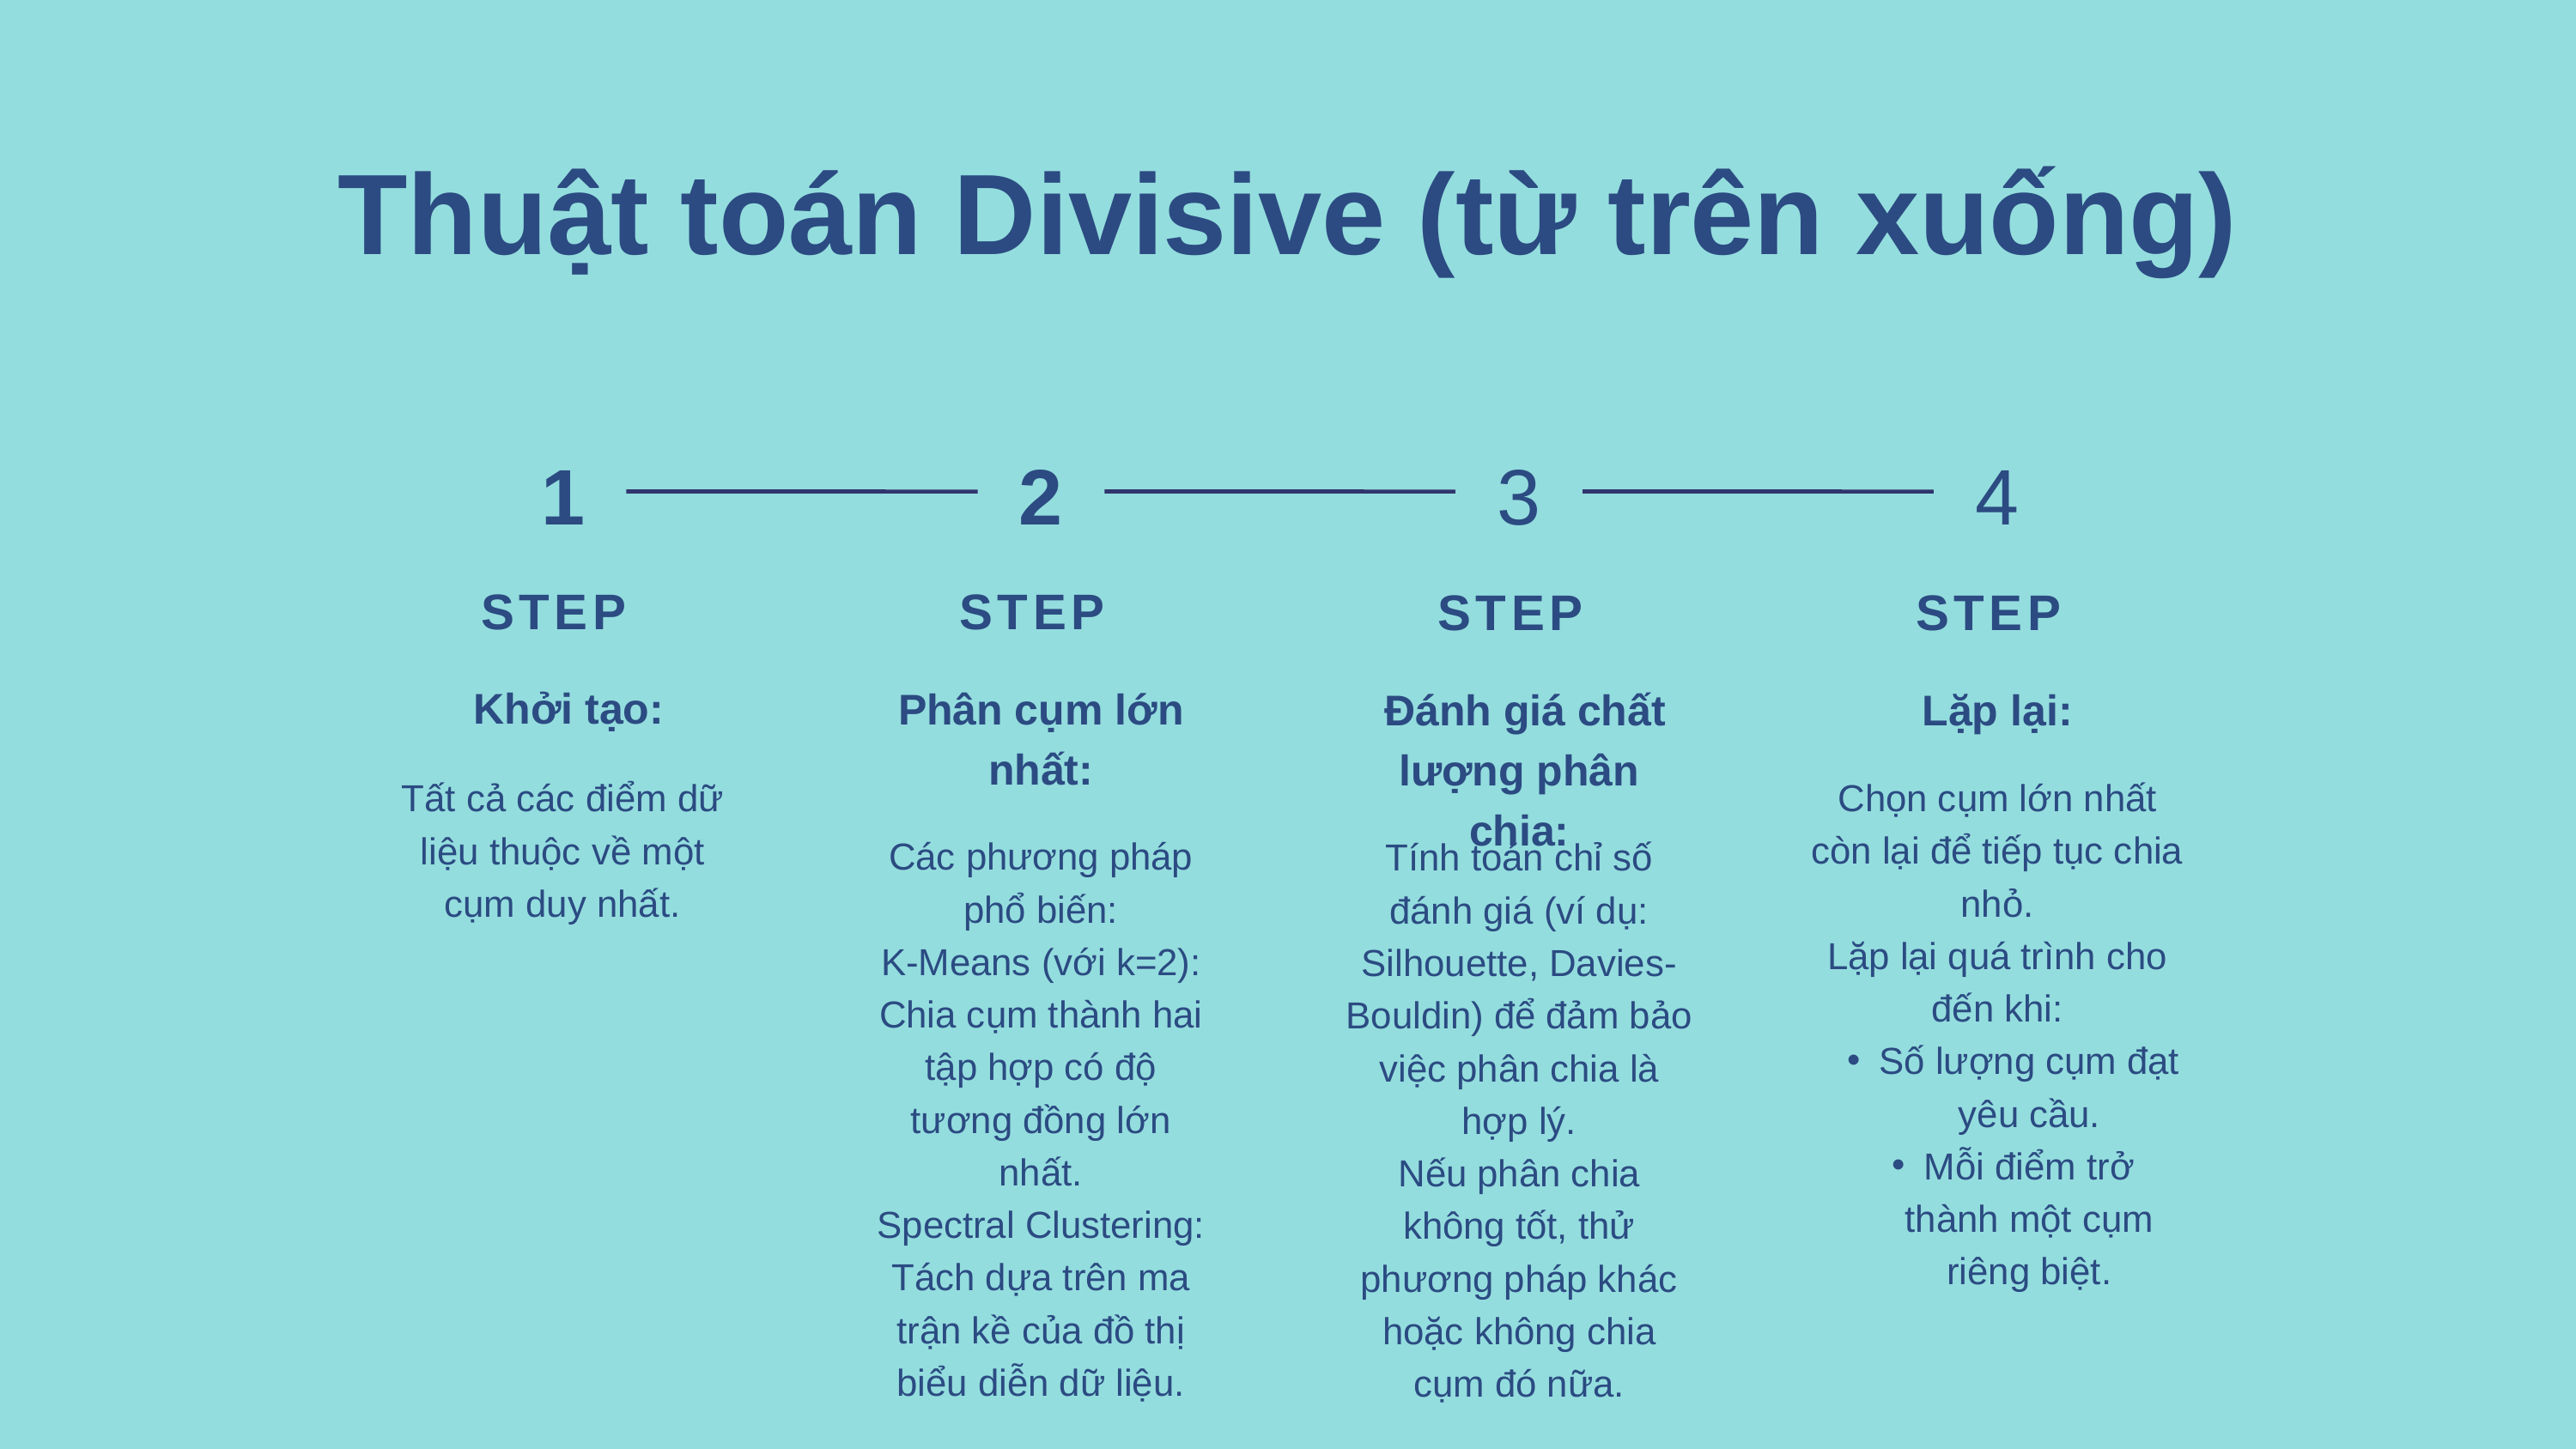

Thuật toán Divisive (từ trên xuống)

1

2

3

4

STEP
 Khởi tạo:
Tất cả các điểm dữ liệu thuộc về một cụm duy nhất.
STEP
Phân cụm lớn nhất:
Các phương pháp phổ biến:
K-Means (với k=2): Chia cụm thành hai tập hợp có độ tương đồng lớn nhất.
Spectral Clustering: Tách dựa trên ma trận kề của đồ thị biểu diễn dữ liệu.

STEP
 Đánh giá chất lượng phân chia:
Tính toán chỉ số đánh giá (ví dụ: Silhouette, Davies-Bouldin) để đảm bảo việc phân chia là hợp lý.
Nếu phân chia không tốt, thử phương pháp khác hoặc không chia cụm đó nữa.

STEP
Lặp lại:
Chọn cụm lớn nhất còn lại để tiếp tục chia nhỏ.
Lặp lại quá trình cho đến khi:
Số lượng cụm đạt yêu cầu.
Mỗi điểm trở thành một cụm riêng biệt.